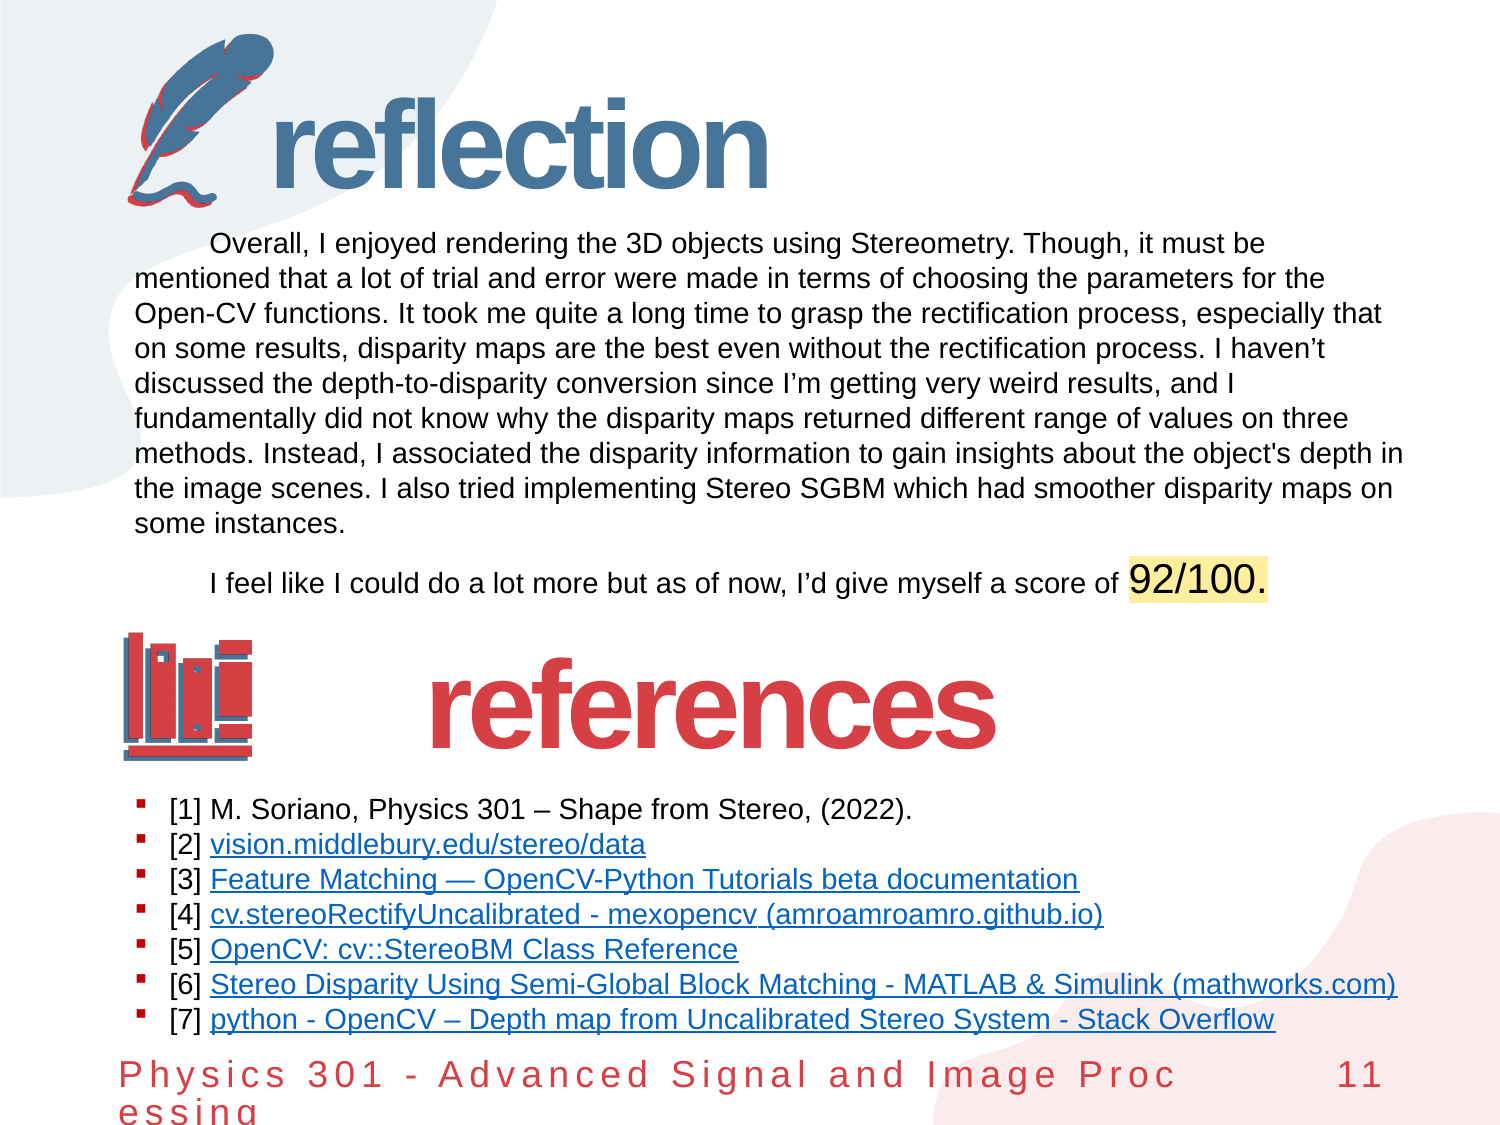

# reflection
Overall, I enjoyed rendering the 3D objects using Stereometry. Though, it must be mentioned that a lot of trial and error were made in terms of choosing the parameters for the Open-CV functions. It took me quite a long time to grasp the rectification process, especially that on some results, disparity maps are the best even without the rectification process. I haven’t discussed the depth-to-disparity conversion since I’m getting very weird results, and I fundamentally did not know why the disparity maps returned different range of values on three methods. Instead, I associated the disparity information to gain insights about the object's depth in the image scenes. I also tried implementing Stereo SGBM which had smoother disparity maps on some instances.
I feel like I could do a lot more but as of now, I’d give myself a score of 92/100.

[1] M. Soriano, Physics 301 – Shape from Stereo, (2022).
[2] vision.middlebury.edu/stereo/data
[3] Feature Matching — OpenCV-Python Tutorials beta documentation
[4] cv.stereoRectifyUncalibrated - mexopencv (amroamroamro.github.io)
[5] OpenCV: cv::StereoBM Class Reference
[6] Stereo Disparity Using Semi-Global Block Matching - MATLAB & Simulink (mathworks.com)
[7] python - OpenCV – Depth map from Uncalibrated Stereo System - Stack Overflow
Physics 301 - Advanced Signal and Image Processing
11